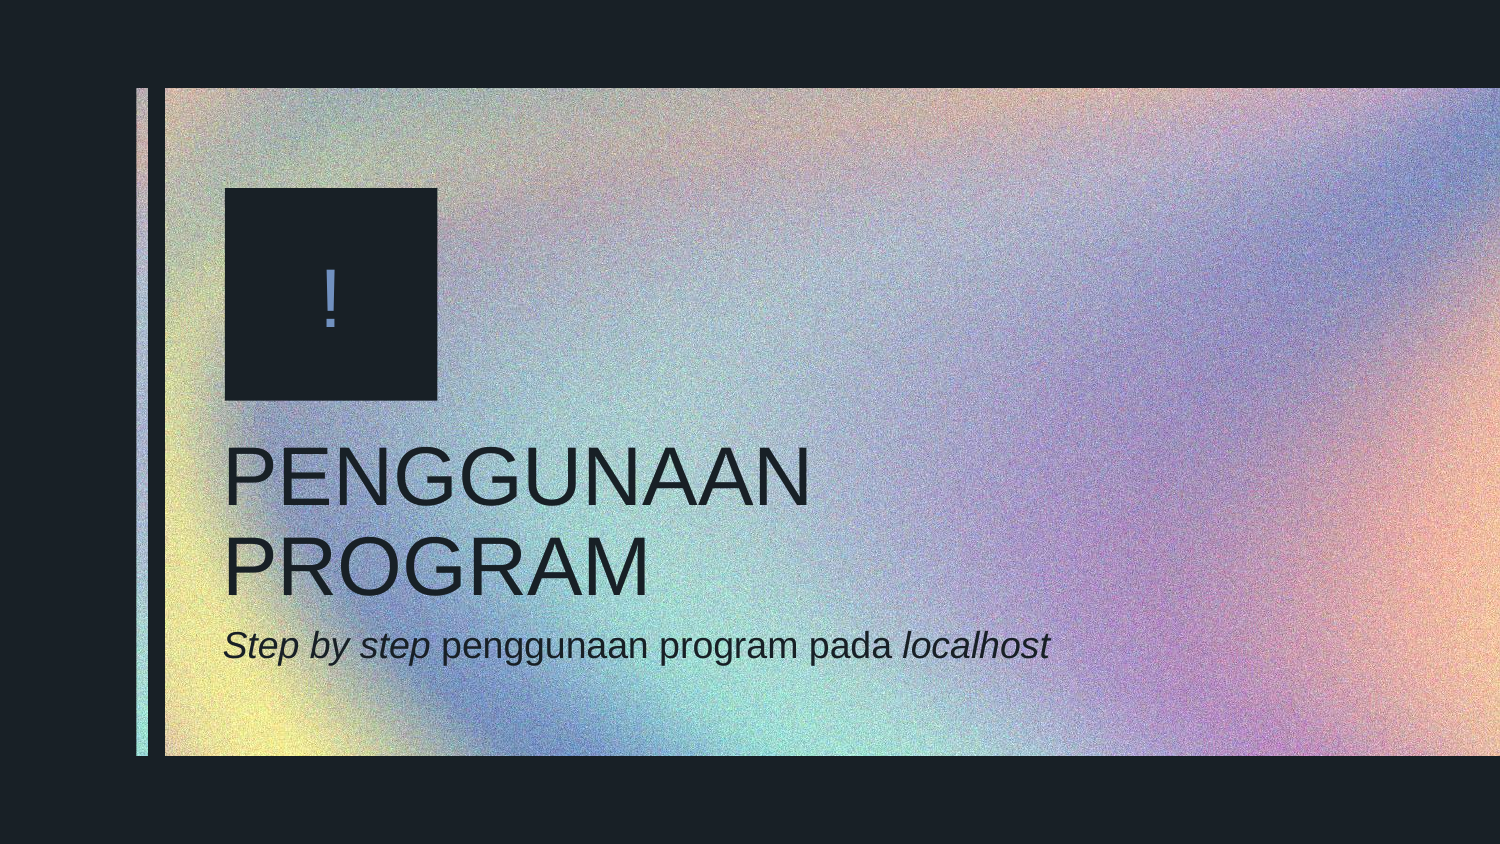

!
# PENGGUNAAN PROGRAM
Step by step penggunaan program pada localhost